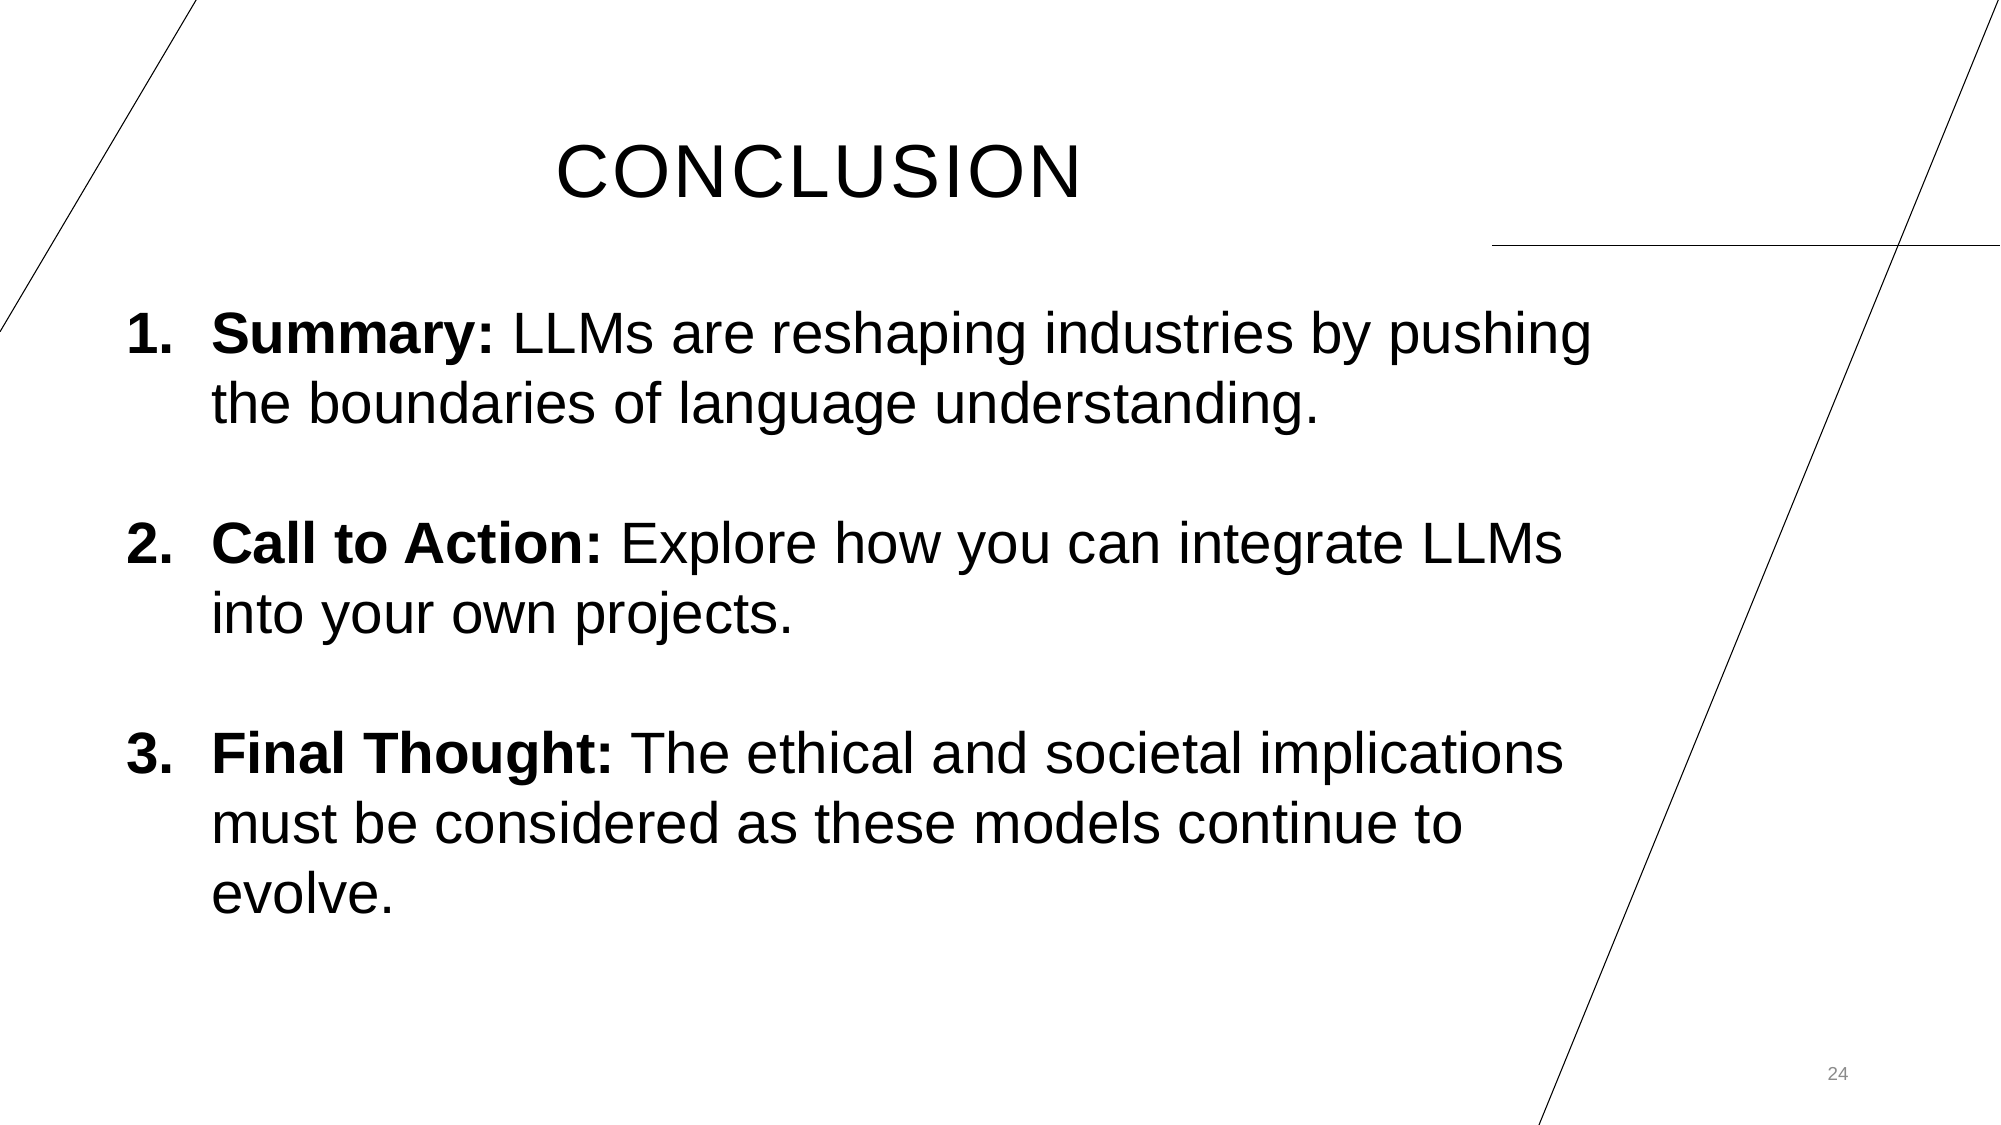

# Conclusion
Summary: LLMs are reshaping industries by pushing the boundaries of language understanding.

Call to Action: Explore how you can integrate LLMs into your own projects.

Final Thought: The ethical and societal implications must be considered as these models continue to evolve.
24